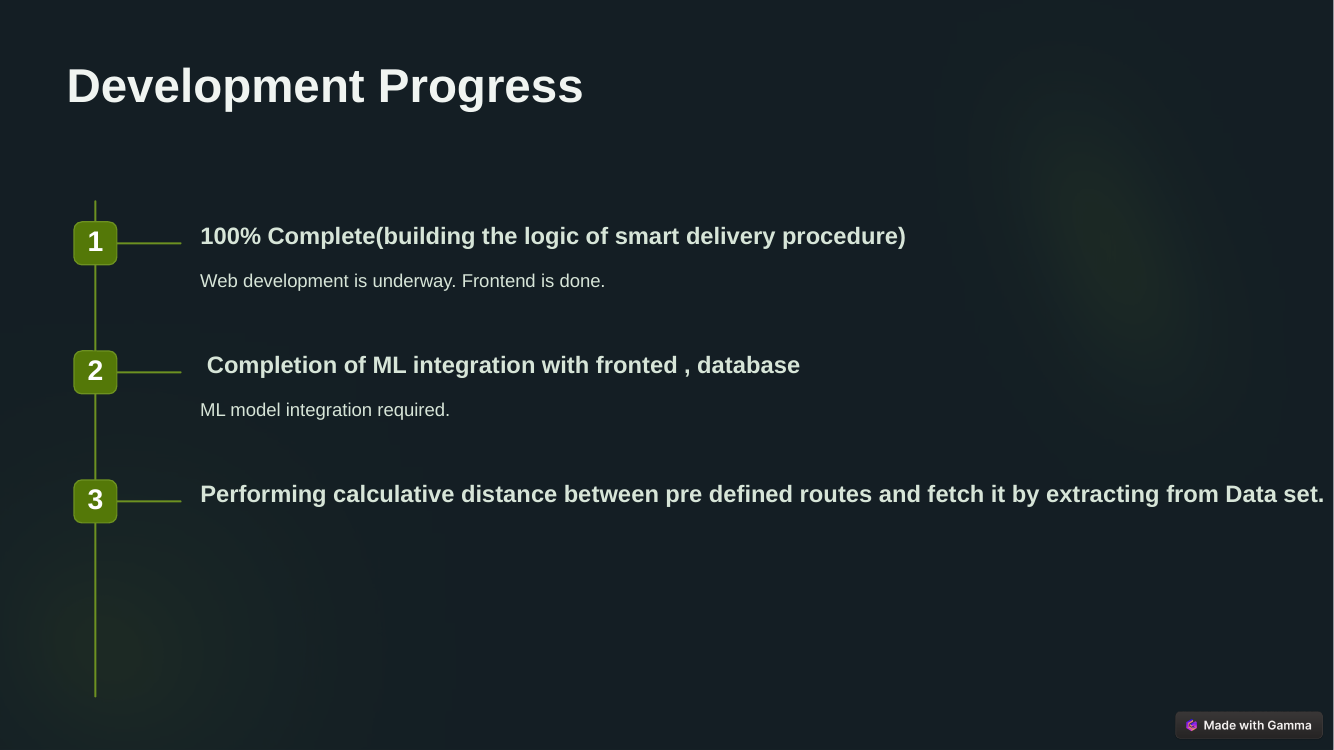

Development Progress

100% Complete(building the logic of smart delivery procedure)

1

Web development is underway. Frontend is done.
 Completion of ML integration with fronted , database

2

ML model integration required.
Performing calculative distance between pre defined routes and fetch it by extracting from Data set.

3